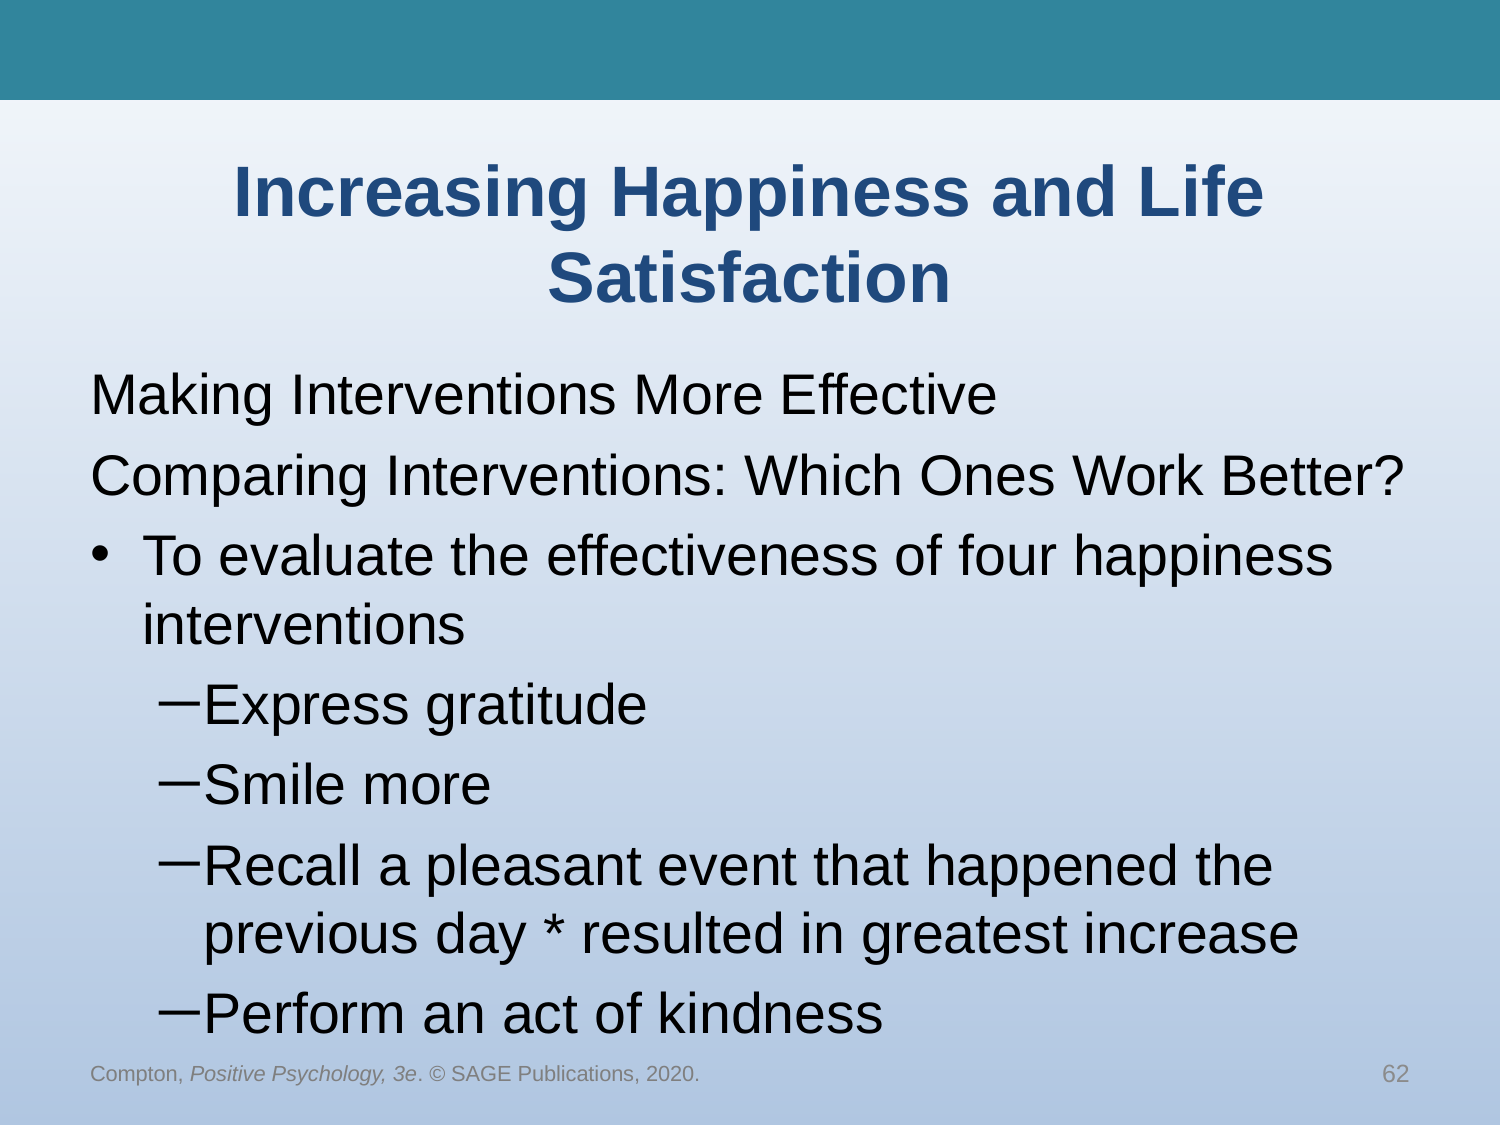

# Increasing Happiness and Life Satisfaction
Making Interventions More Effective
Comparing Interventions: Which Ones Work Better?
To evaluate the effectiveness of four happiness interventions
Express gratitude
Smile more
Recall a pleasant event that happened the previous day * resulted in greatest increase
Perform an act of kindness

Compton, Positive Psychology, 3e. © SAGE Publications, 2020.
62